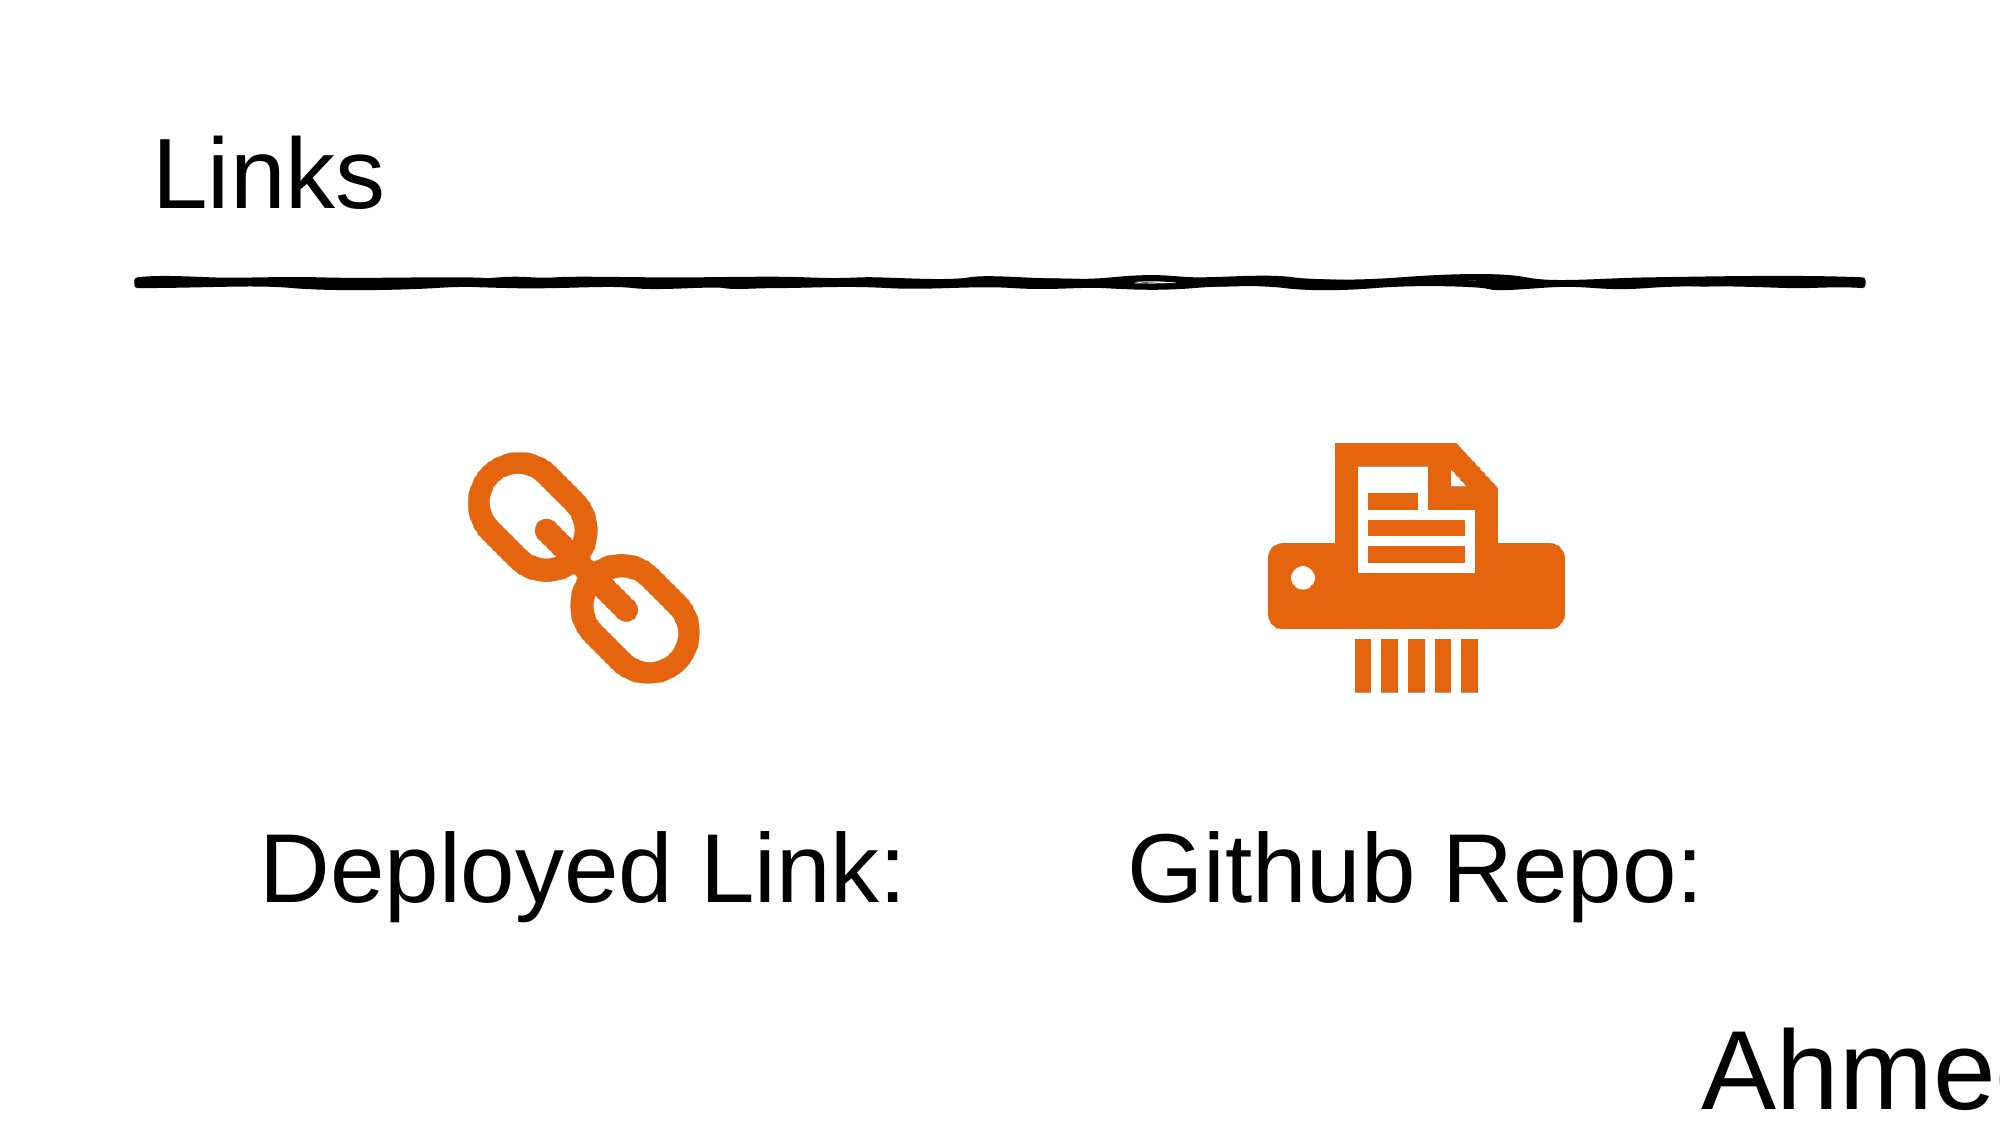

# Links
Deployed Link:
Github Repo:
Ahmed